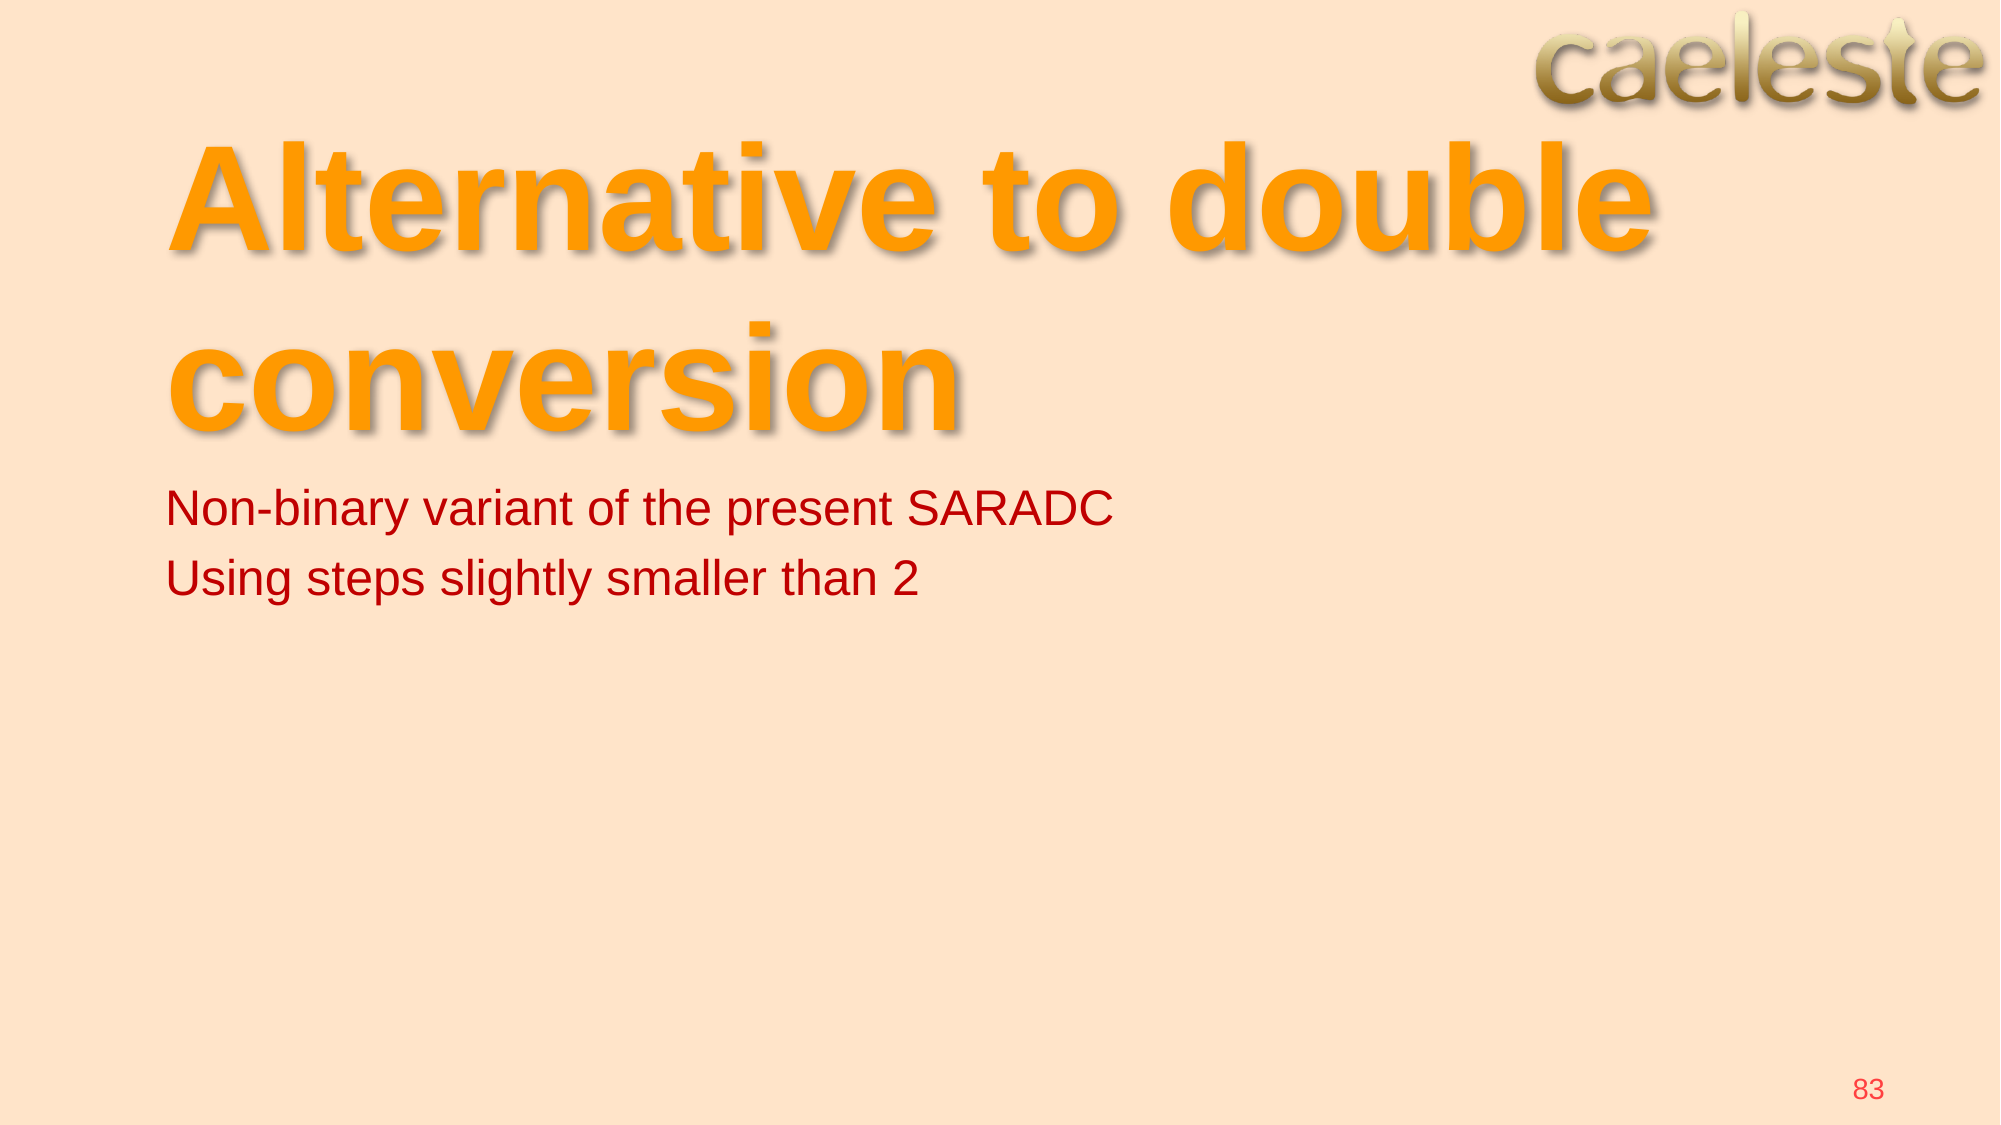

# Alternative to double conversion
Non-binary variant of the present SARADC
Using steps slightly smaller than 2
83